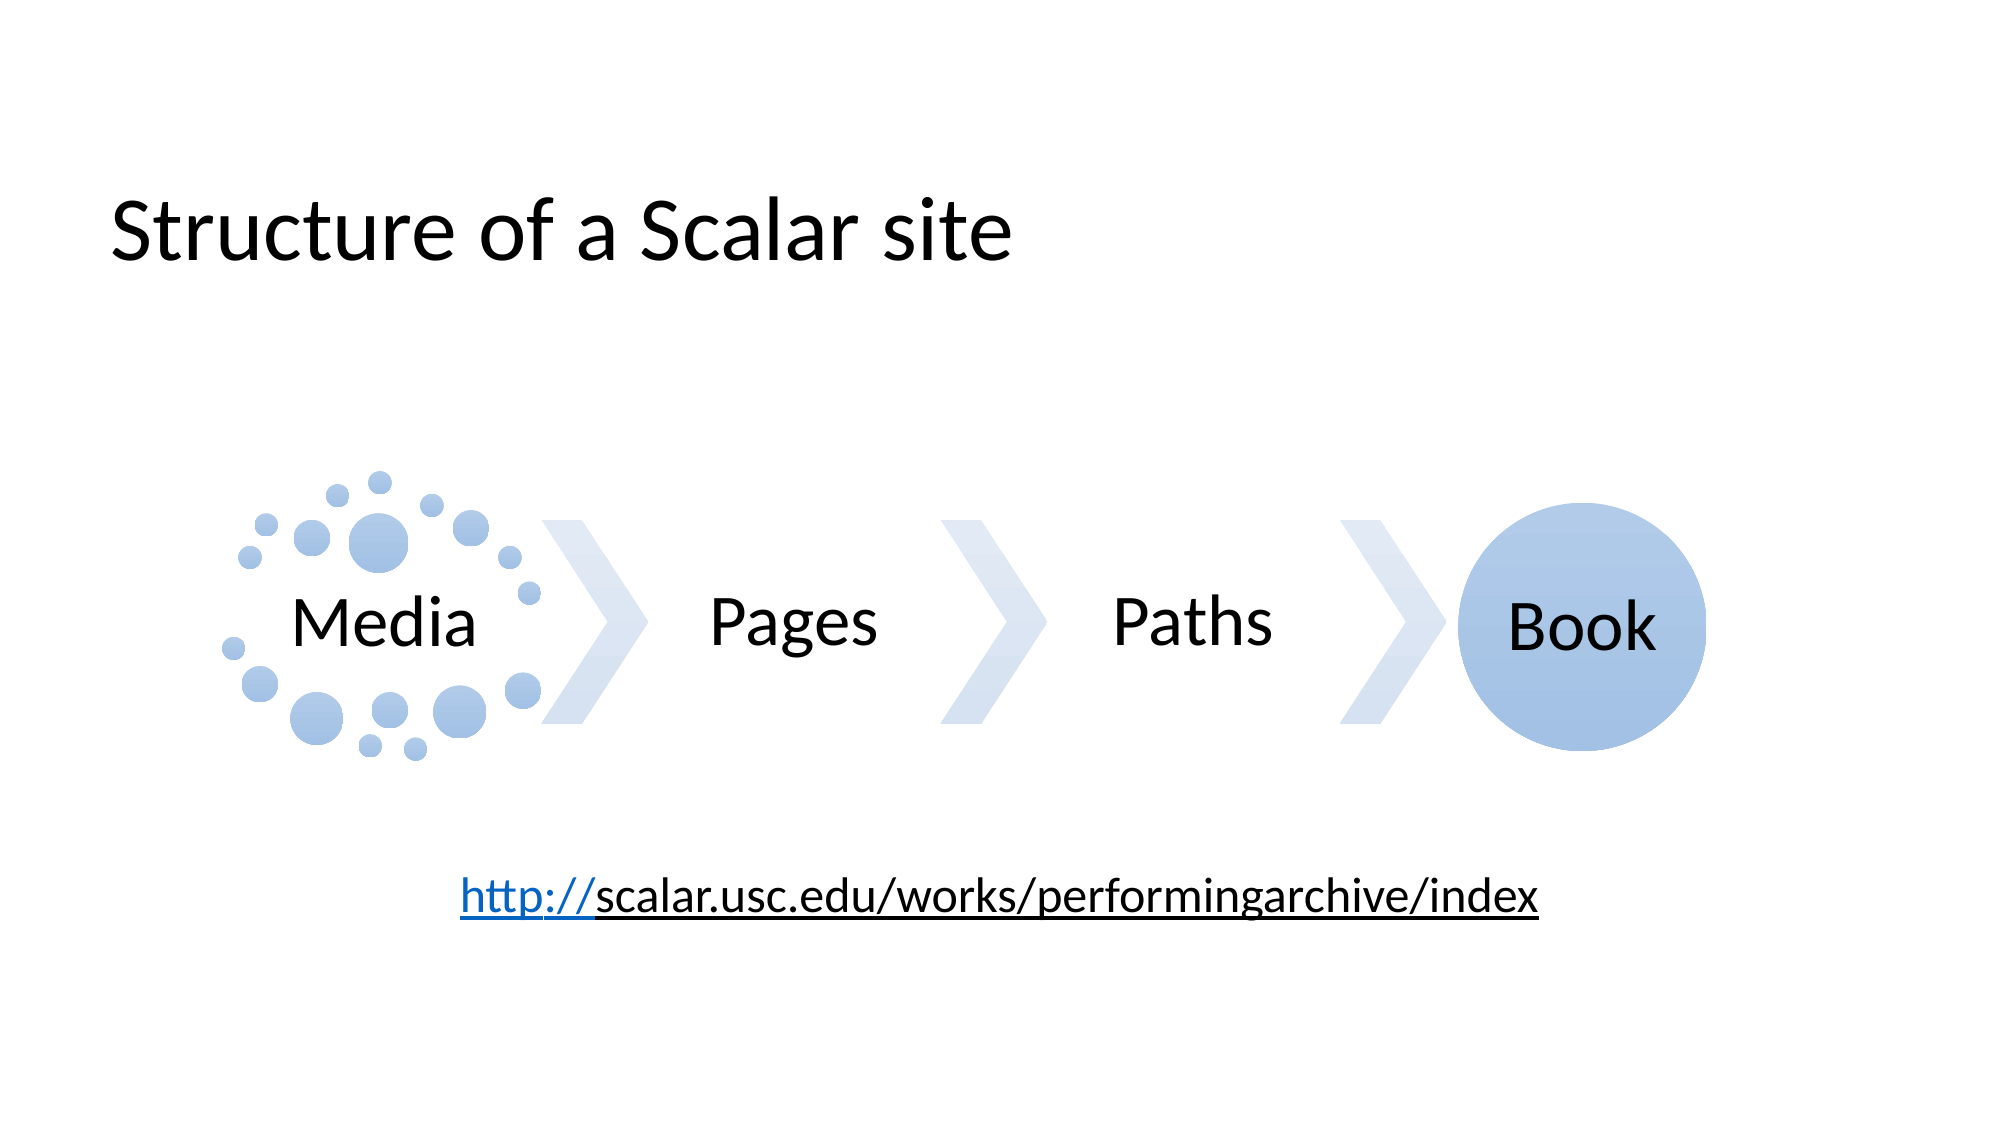

# Structure of a Scalar site
Media
Pages
Paths
Book
http://scalar.usc.edu/works/performingarchive/index